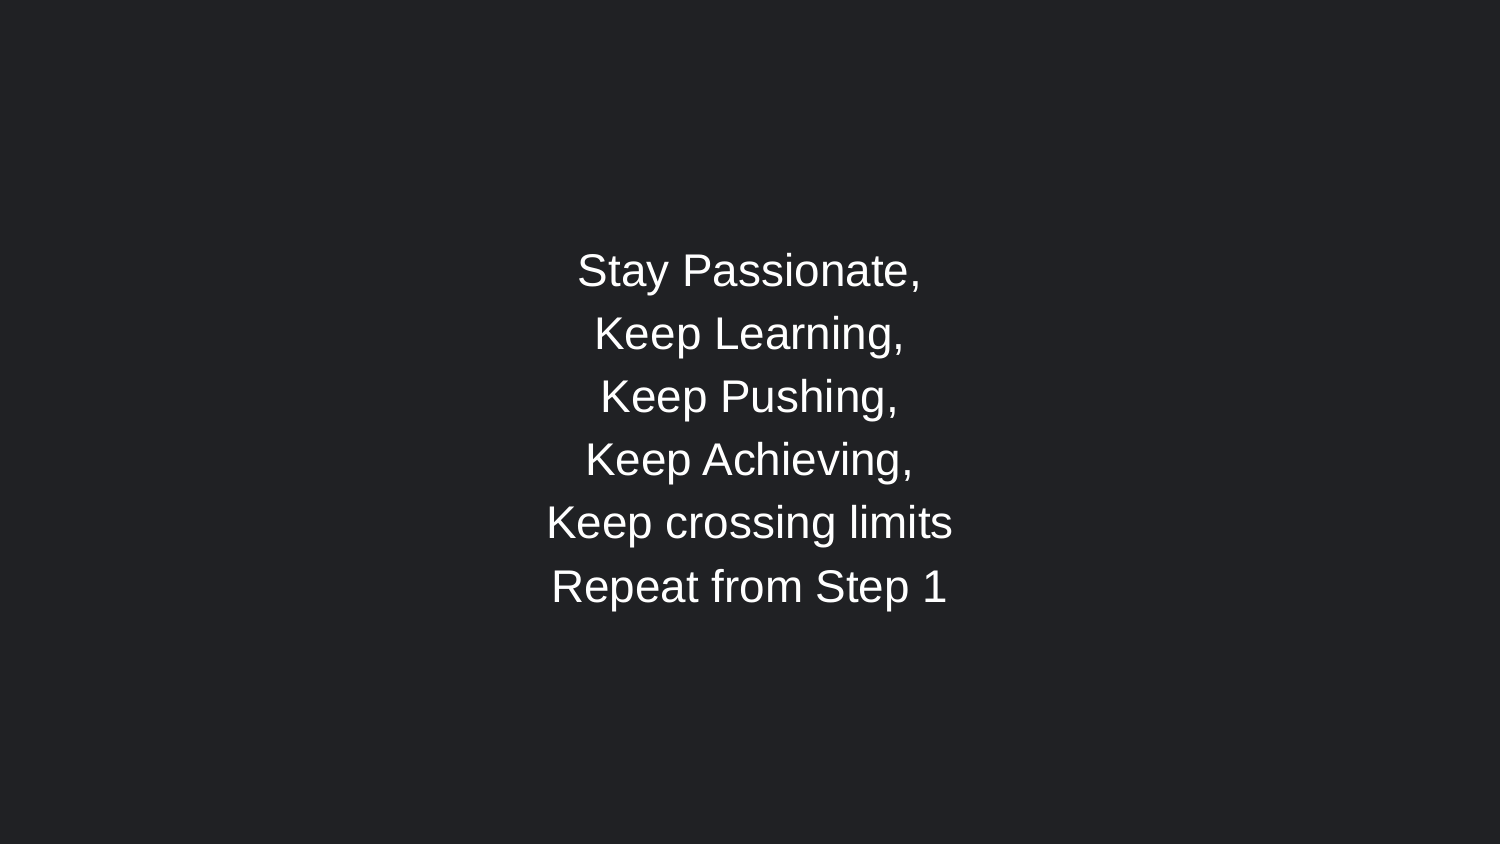

# Stay Passionate,
Keep Learning,
Keep Pushing,
Keep Achieving,
Keep crossing limits
Repeat from Step 1